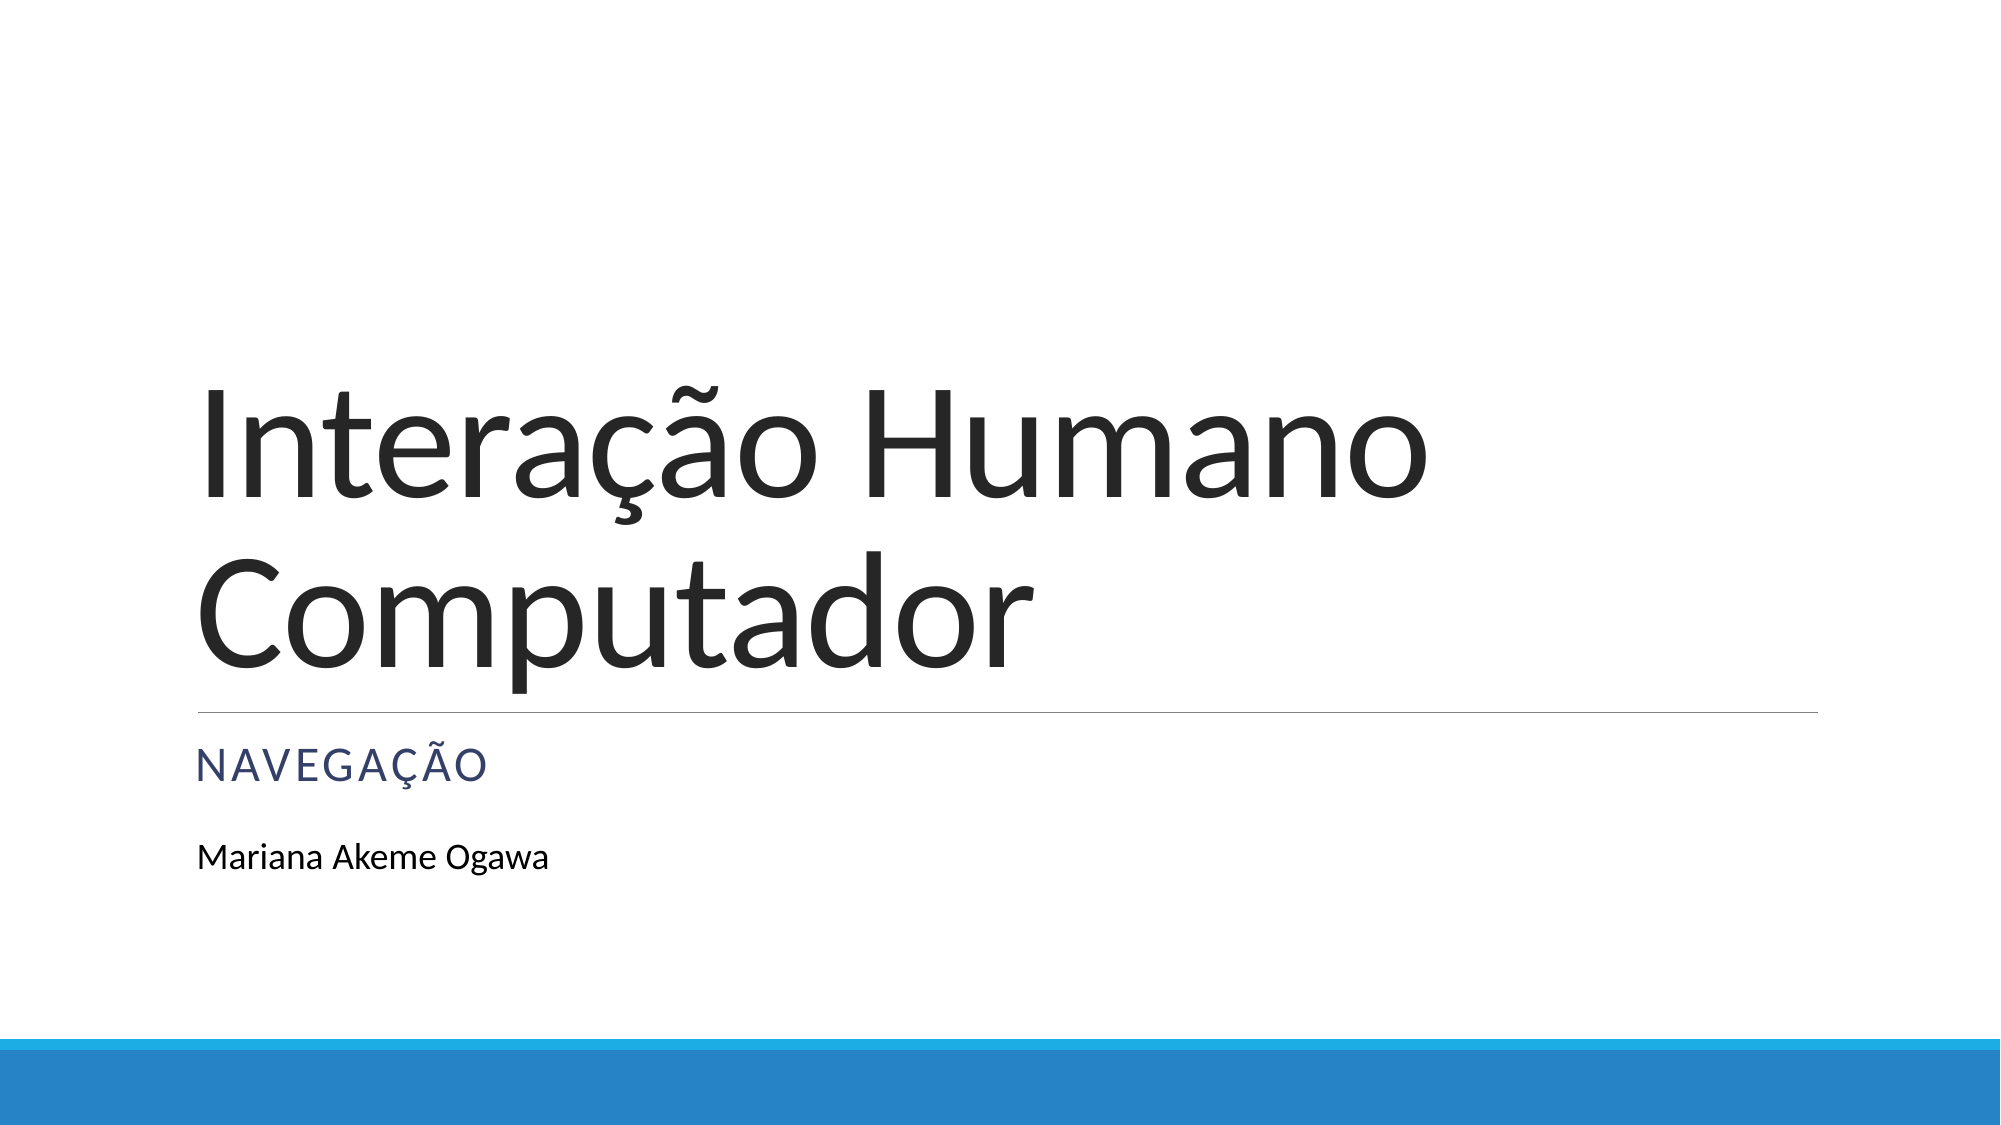

# Interação Humano Computador
Navegação
Mariana Akeme Ogawa